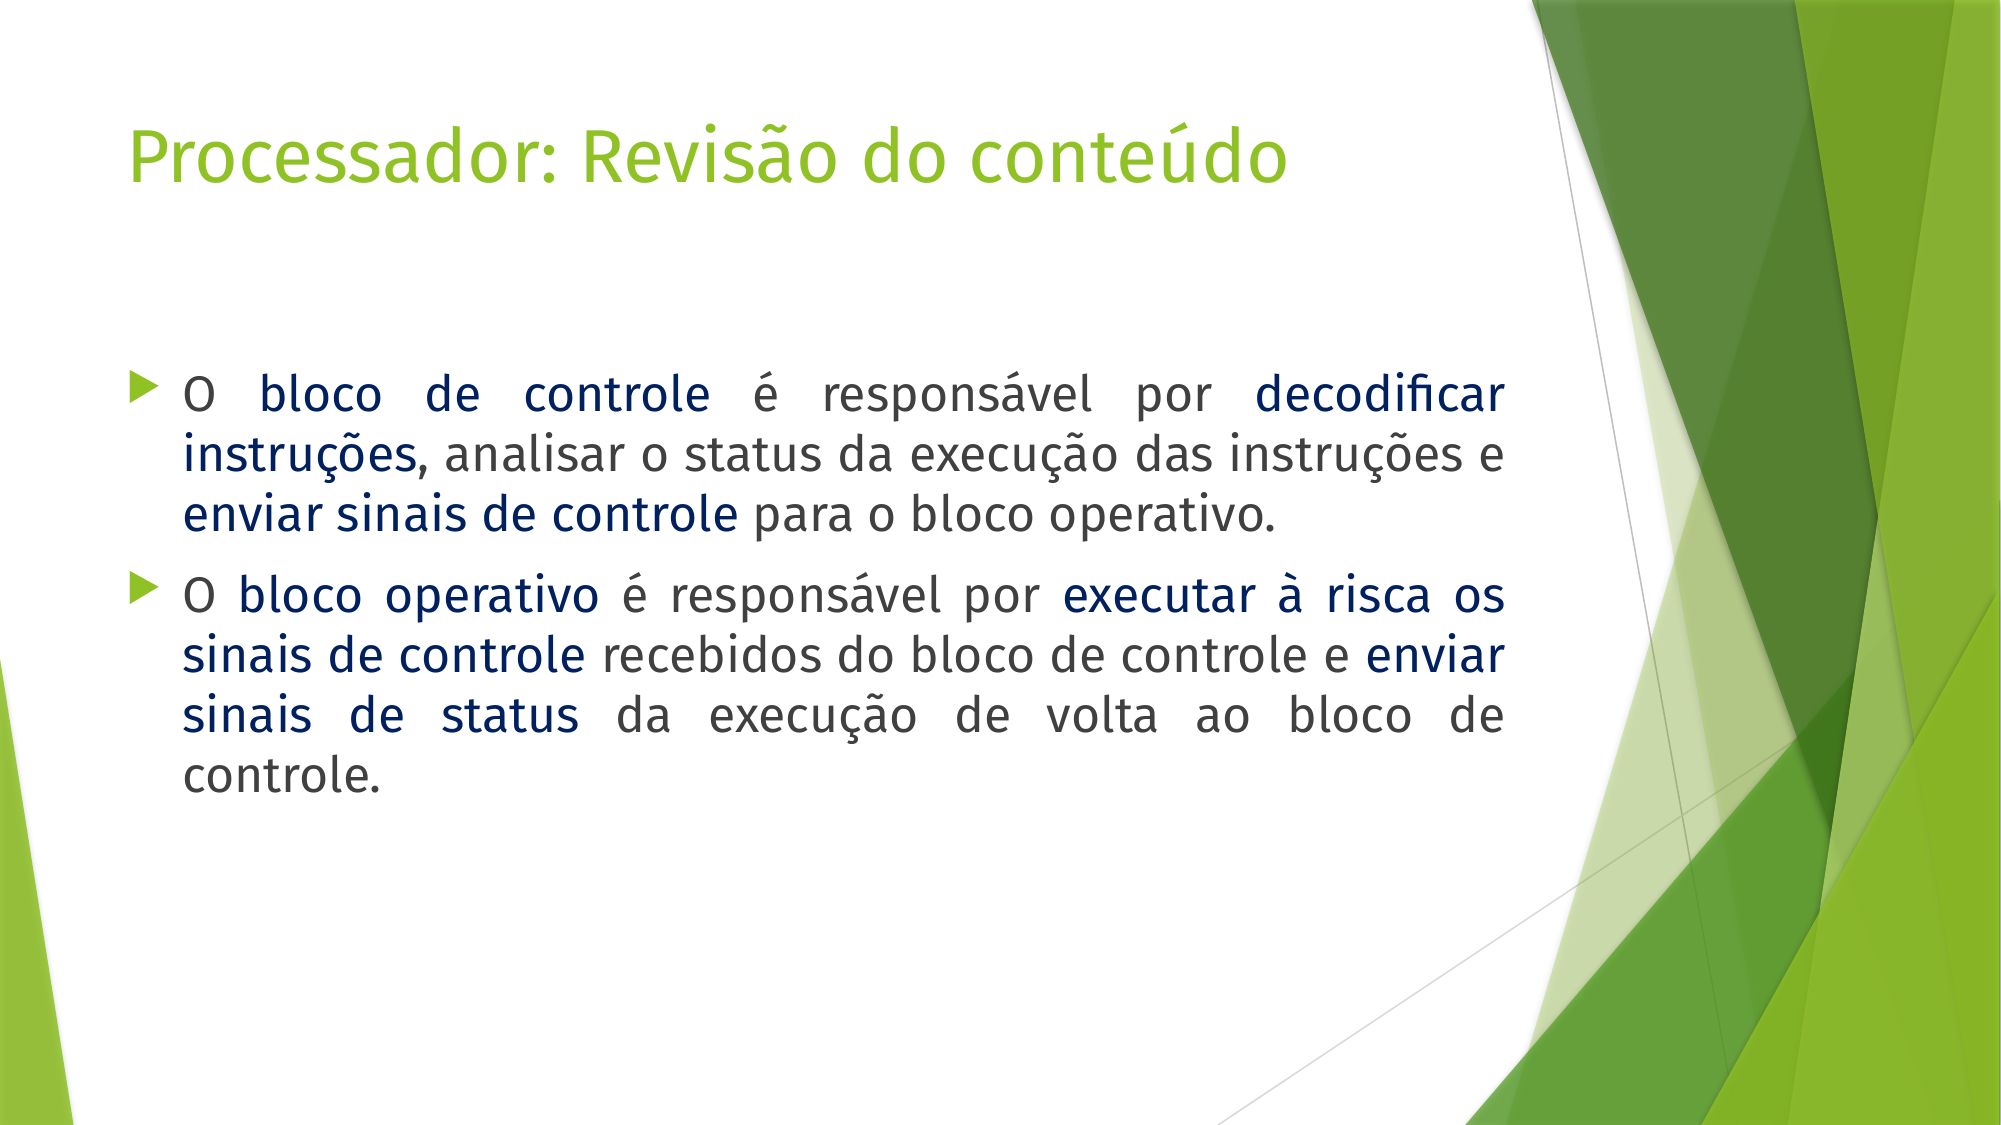

# Processador: Revisão do conteúdo
O bloco de controle é responsável por decodificar instruções, analisar o status da execução das instruções e enviar sinais de controle para o bloco operativo.
O bloco operativo é responsável por executar à risca os sinais de controle recebidos do bloco de controle e enviar sinais de status da execução de volta ao bloco de controle.